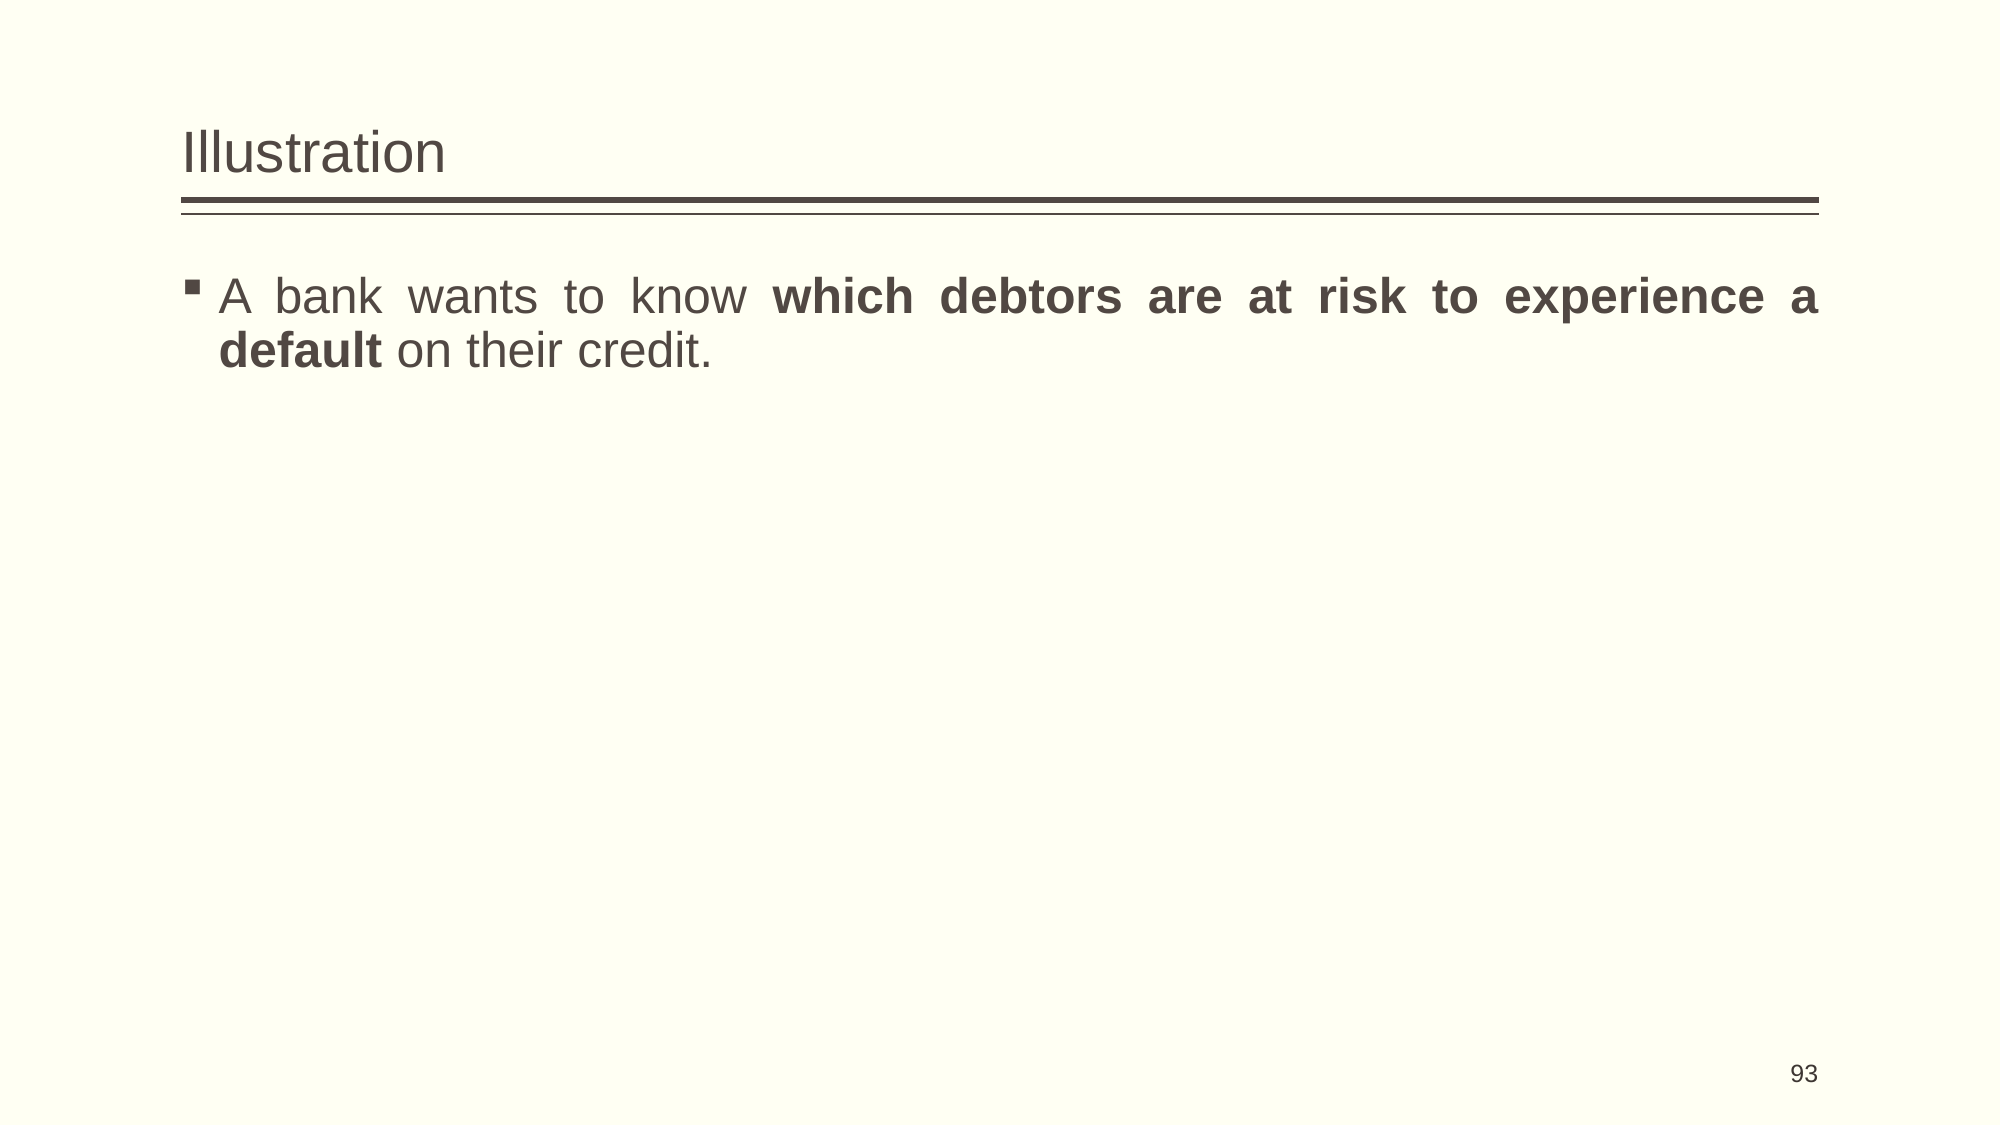

# Illustration
A bank wants to know which debtors are at risk to experience a default on their credit.

93